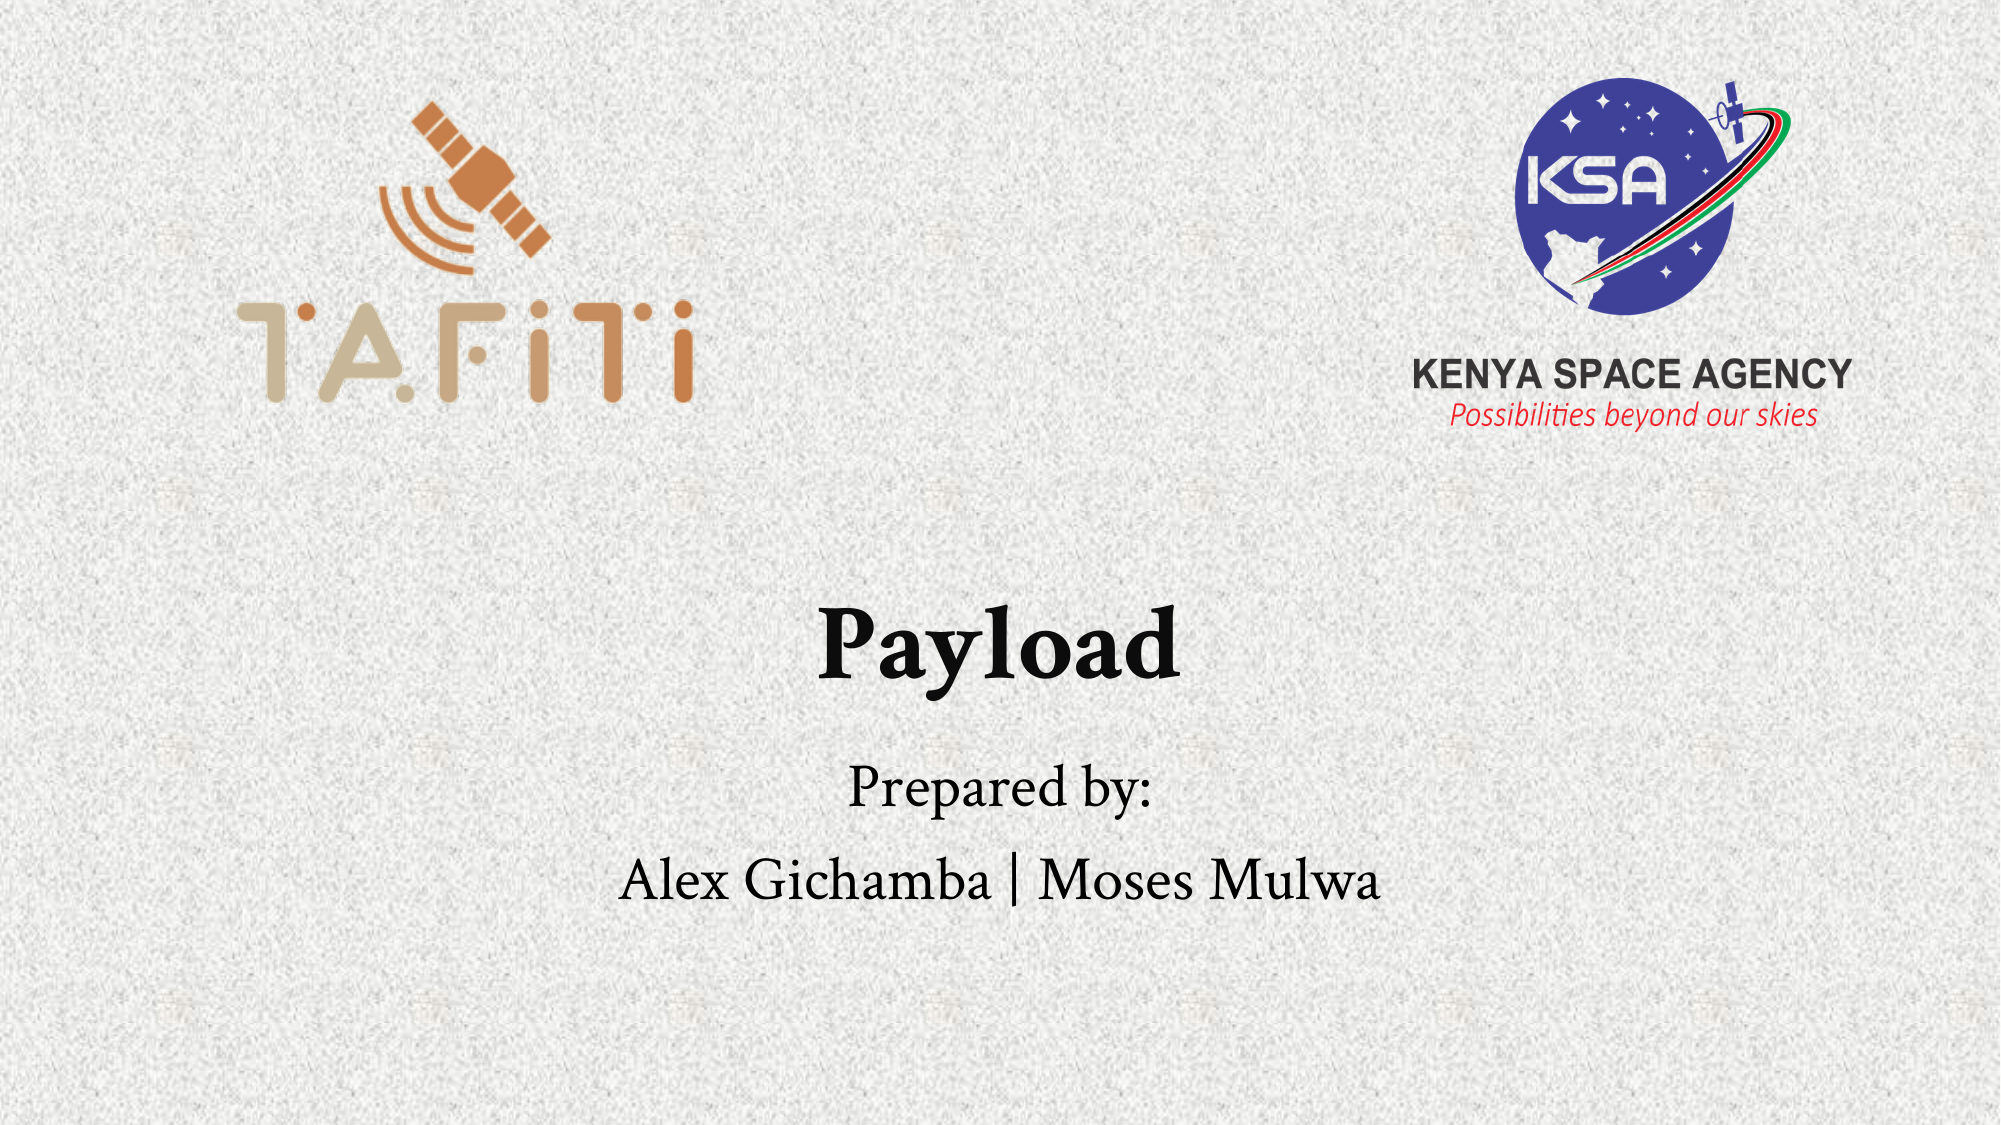

# Payload
Prepared by:
Alex Gichamba | Moses Mulwa